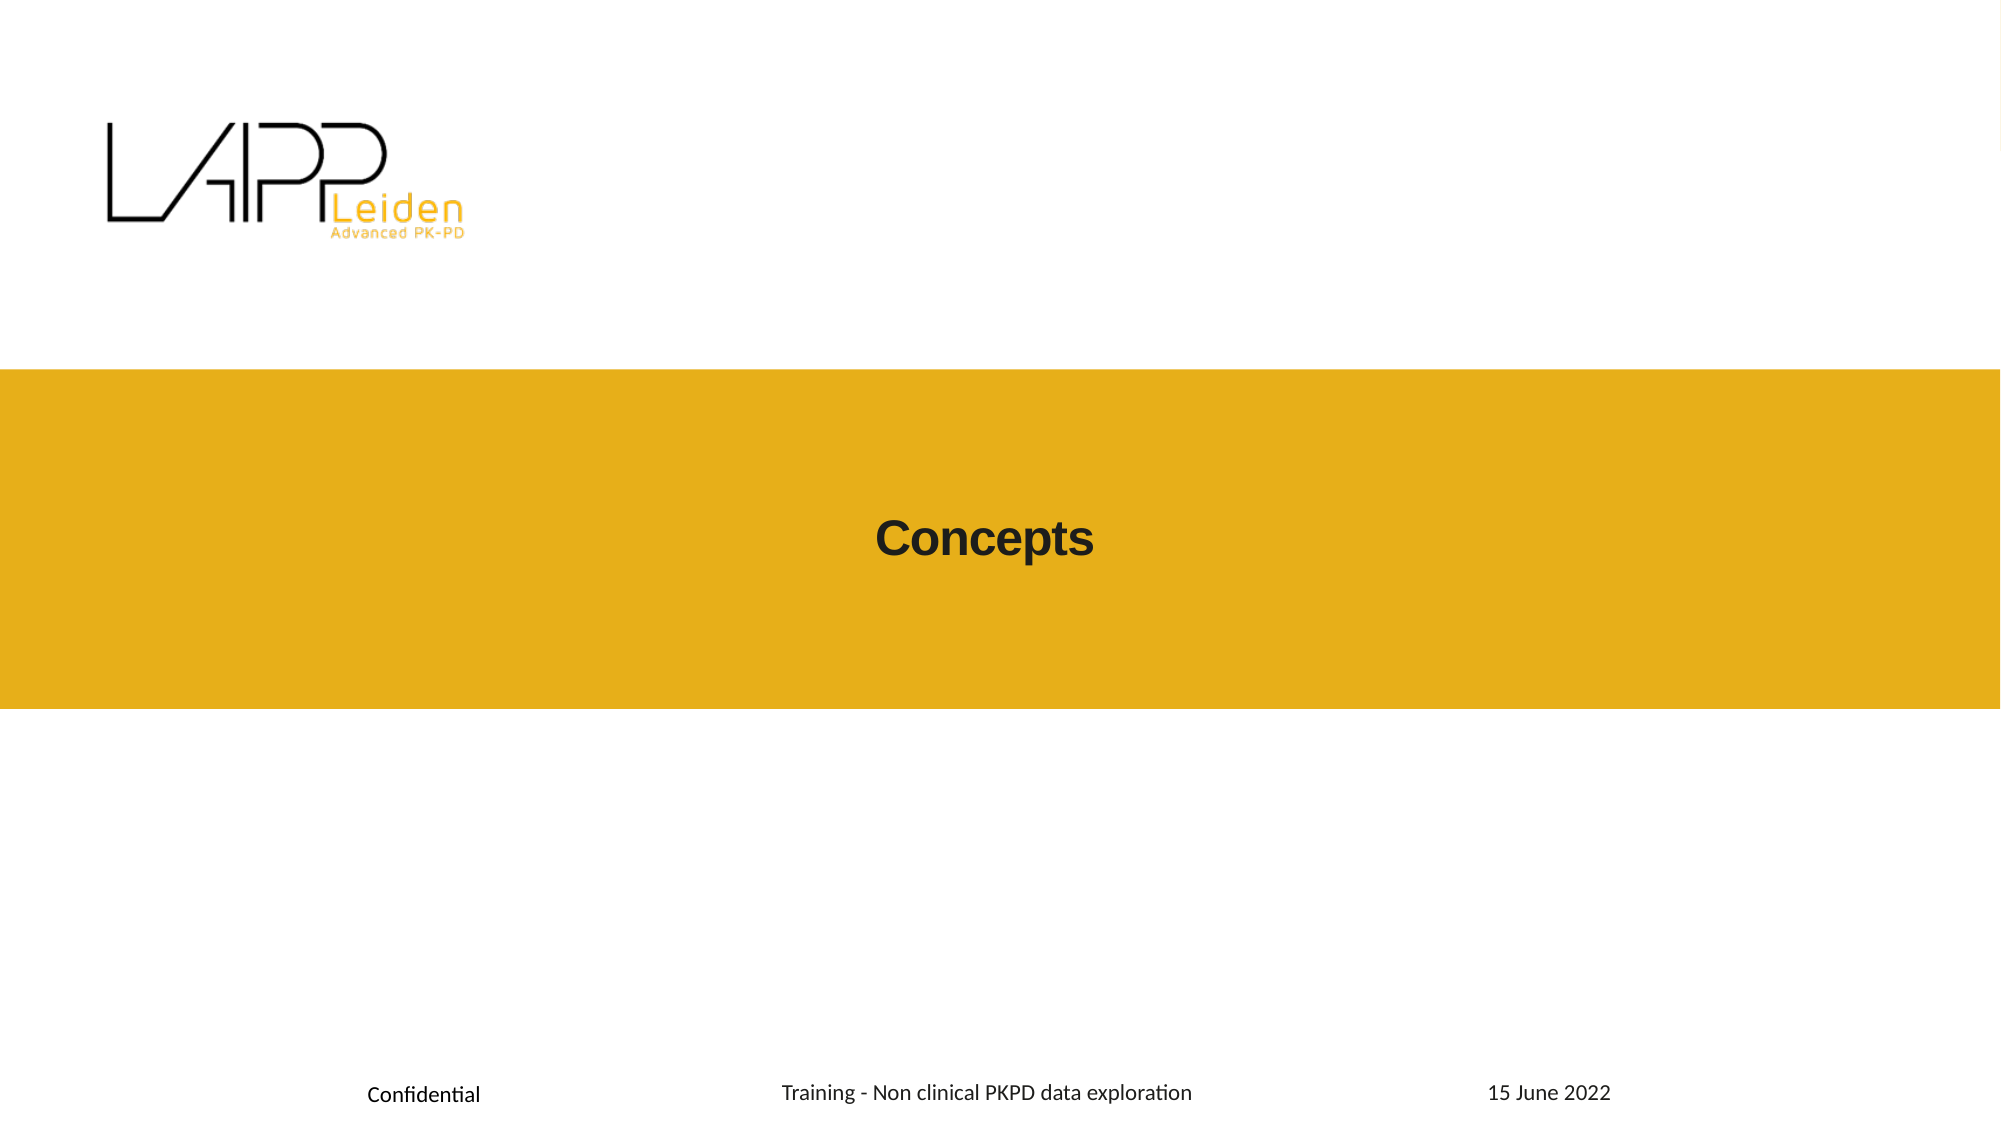

# Concepts
15 June 2022
Training - Non clinical PKPD data exploration